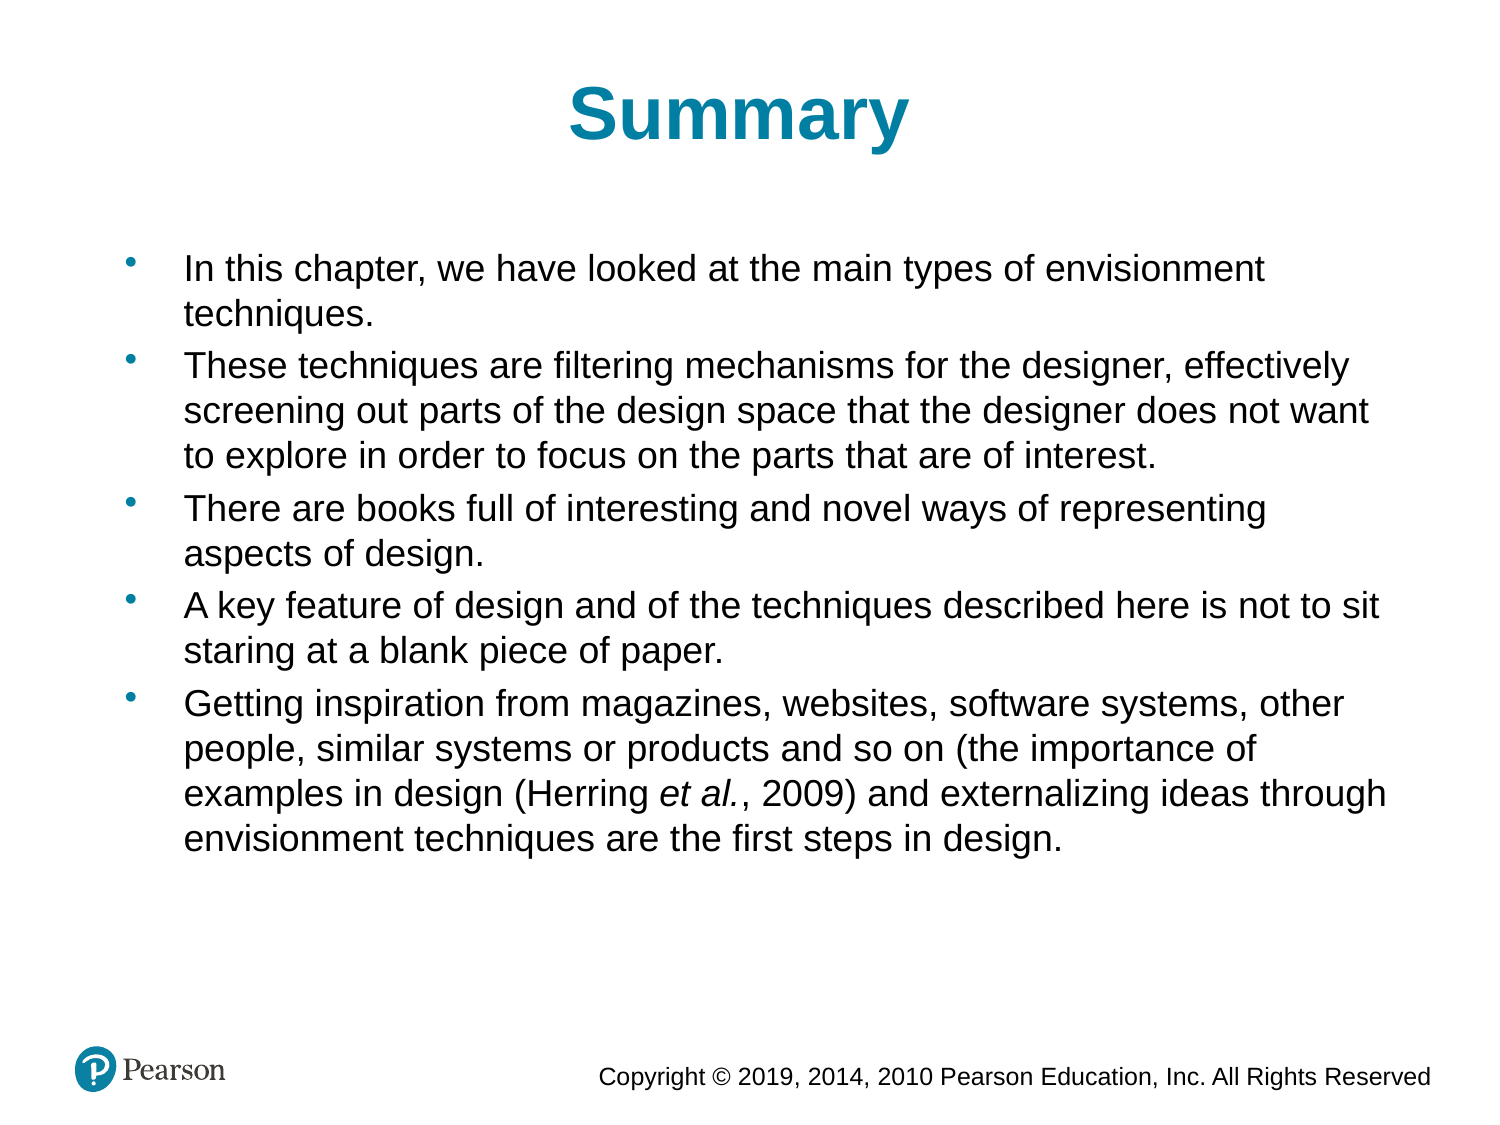

Summary
In this chapter, we have looked at the main types of envisionment techniques.
These techniques are filtering mechanisms for the designer, effectively screening out parts of the design space that the designer does not want to explore in order to focus on the parts that are of interest.
There are books full of interesting and novel ways of representing aspects of design.
A key feature of design and of the techniques described here is not to sit staring at a blank piece of paper.
Getting inspiration from magazines, websites, software systems, other people, similar systems or products and so on (the importance of examples in design (Herring et al., 2009) and externalizing ideas through envisionment techniques are the first steps in design.